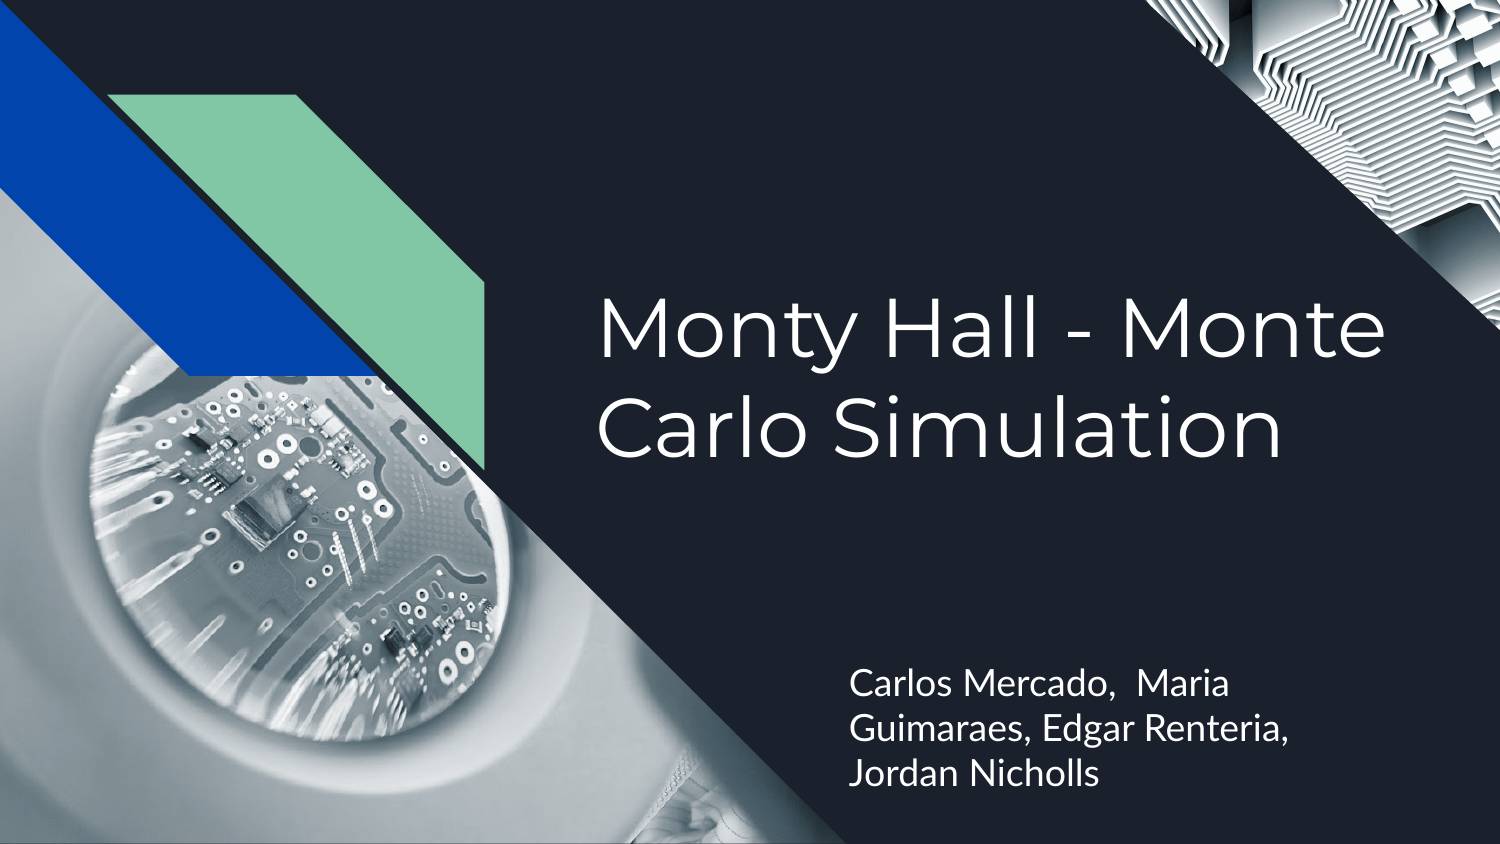

# Monty Hall - Monte Carlo Simulation
Carlos Mercado,  Maria Guimaraes, Edgar Renteria, Jordan Nicholls